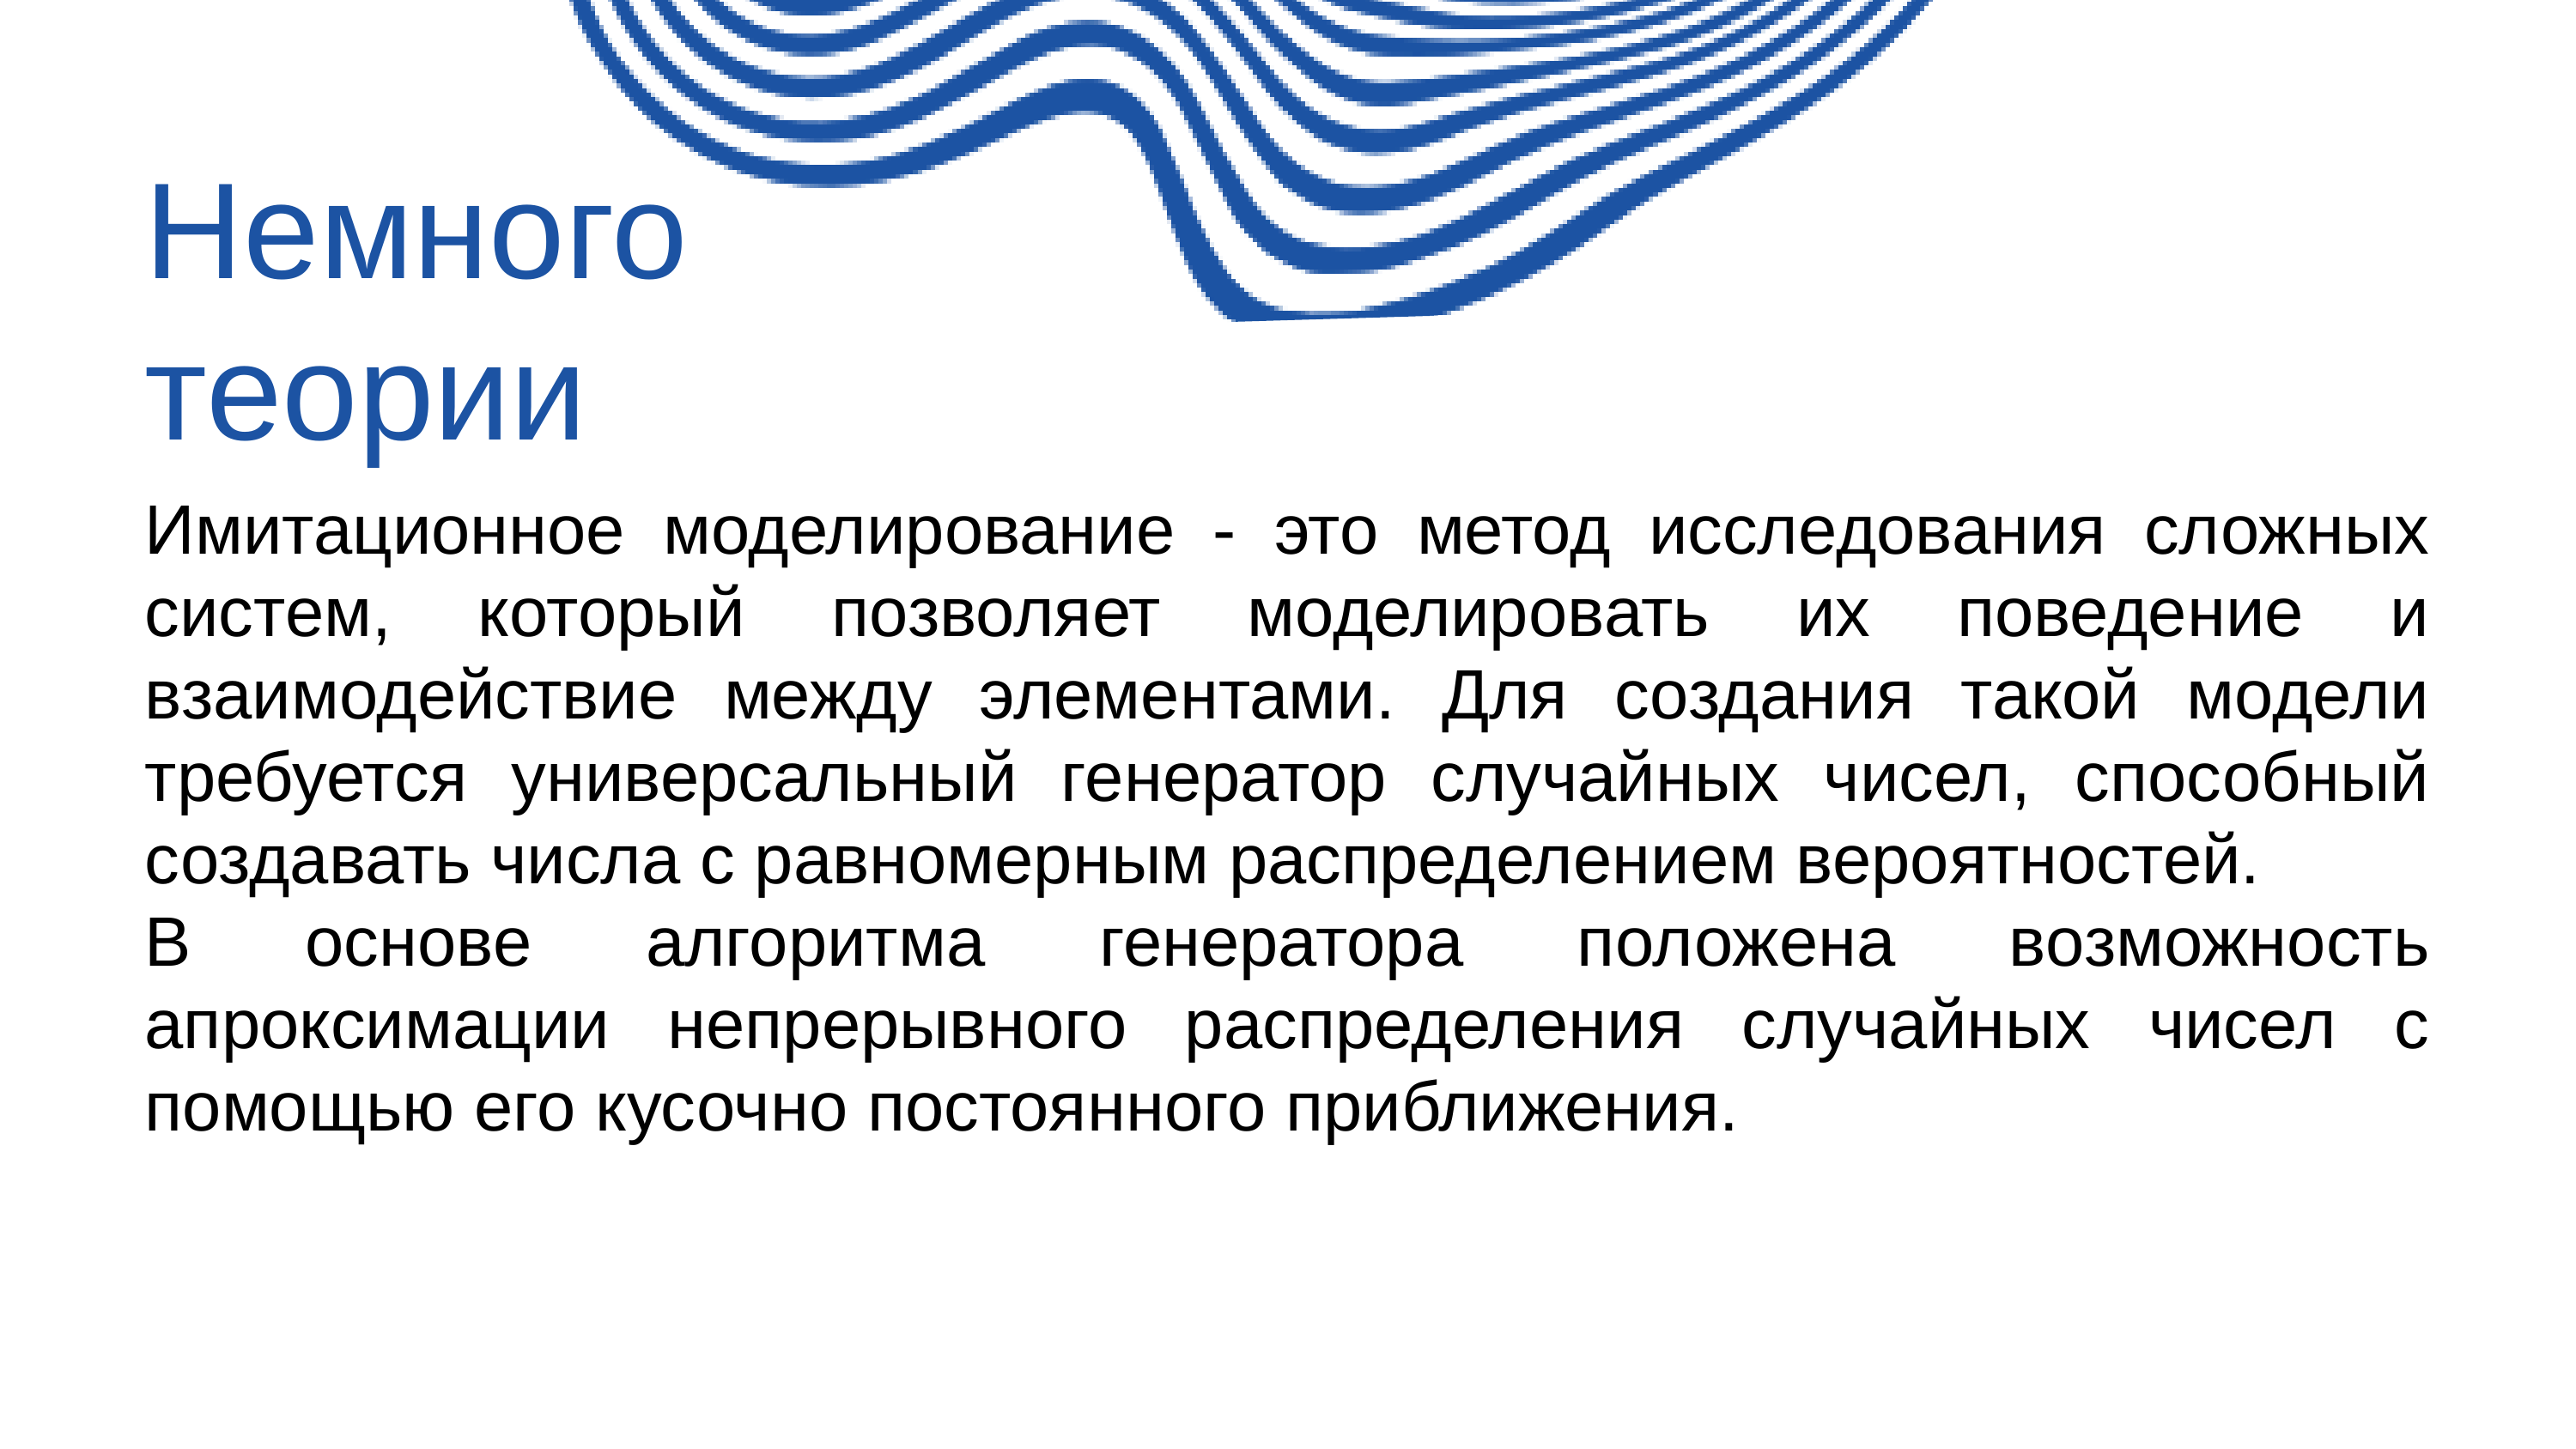

Немного
теории
Имитационное моделирование - это метод исследования сложных систем, который позволяет моделировать их поведение и взаимодействие между элементами. Для создания такой модели требуется универсальный генератор случайных чисел, способный создавать числа с равномерным распределением вероятностей.
В основе алгоритма генератора положена возможность апроксимации непрерывного распределения случайных чисел с помощью его кусочно постоянного приближения.